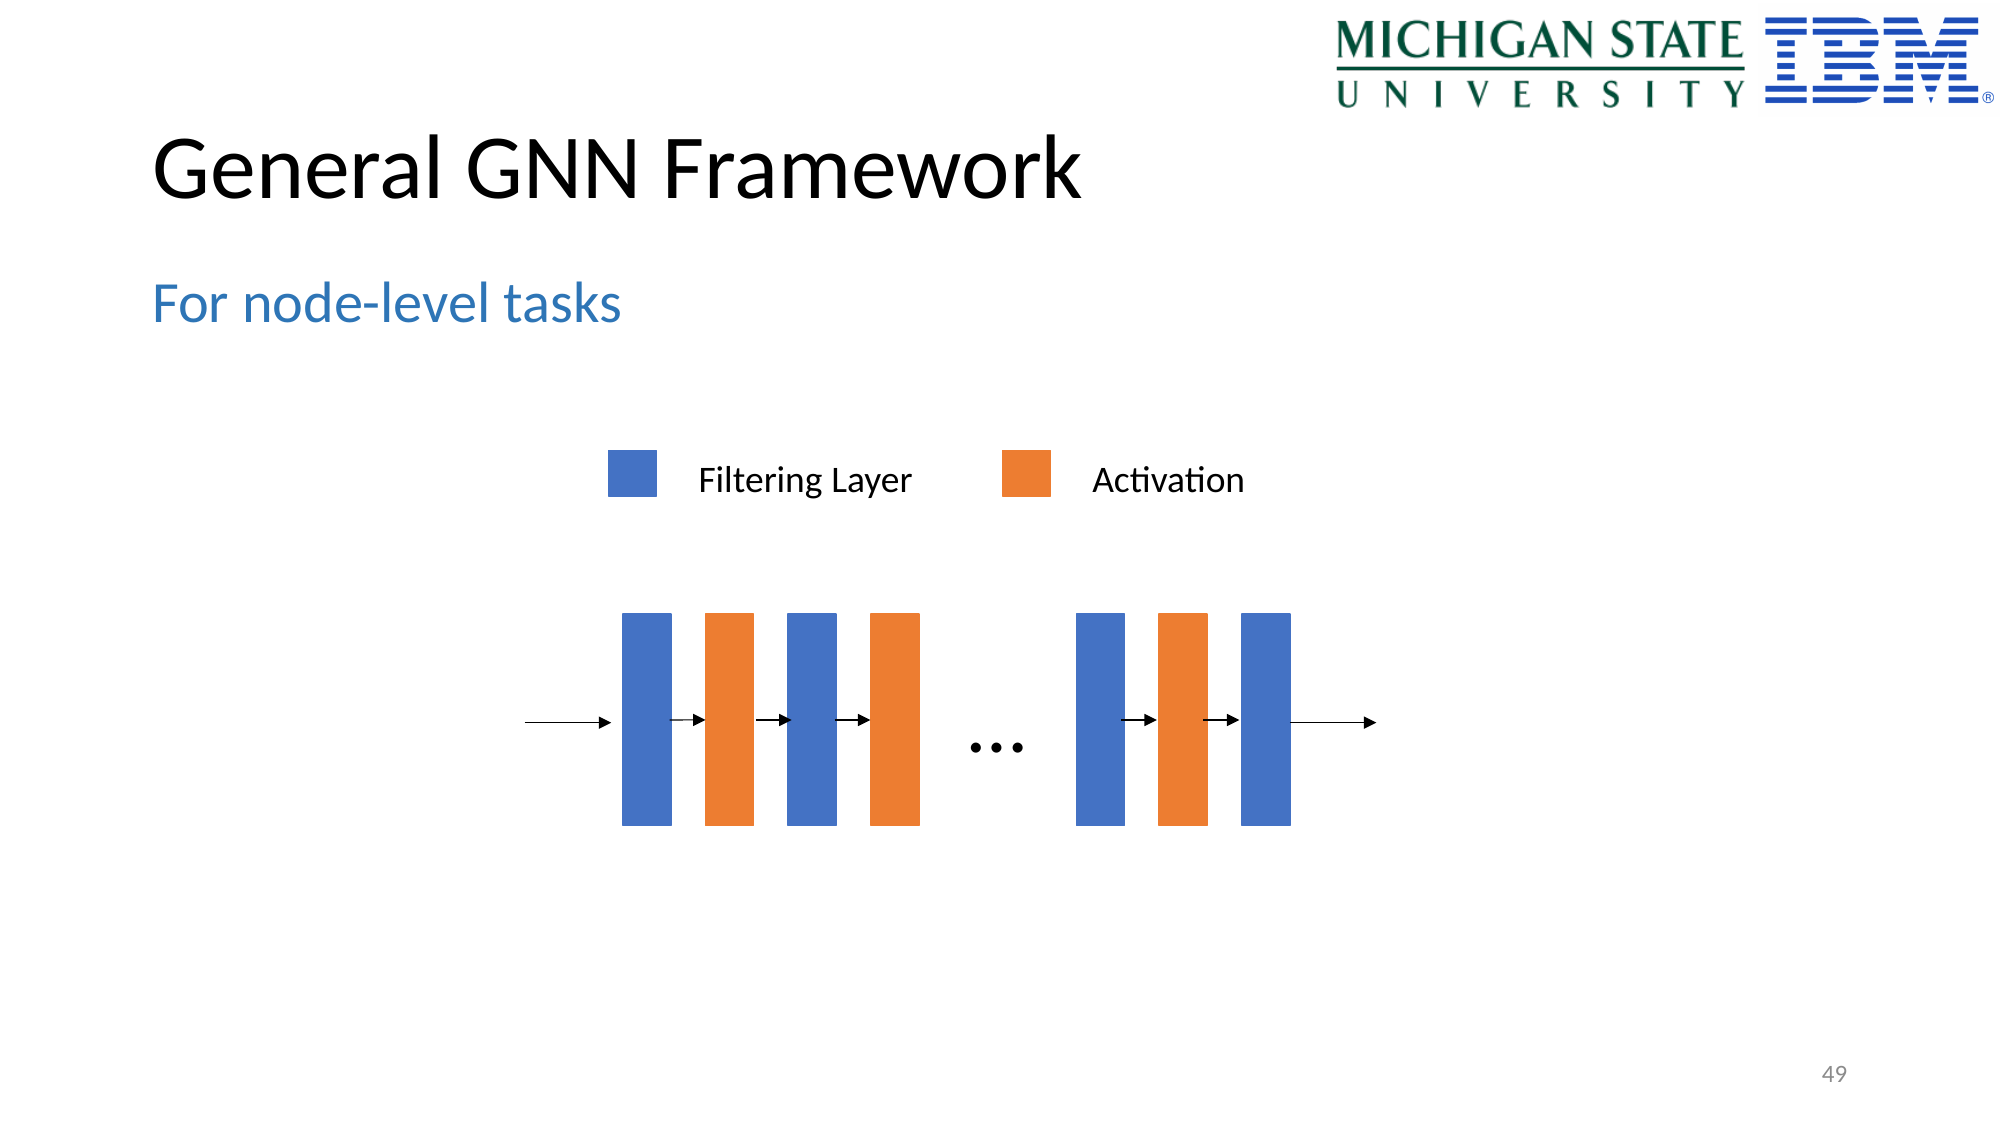

# General GNN Framework
For node-level tasks
Filtering Layer
Activation

…
49